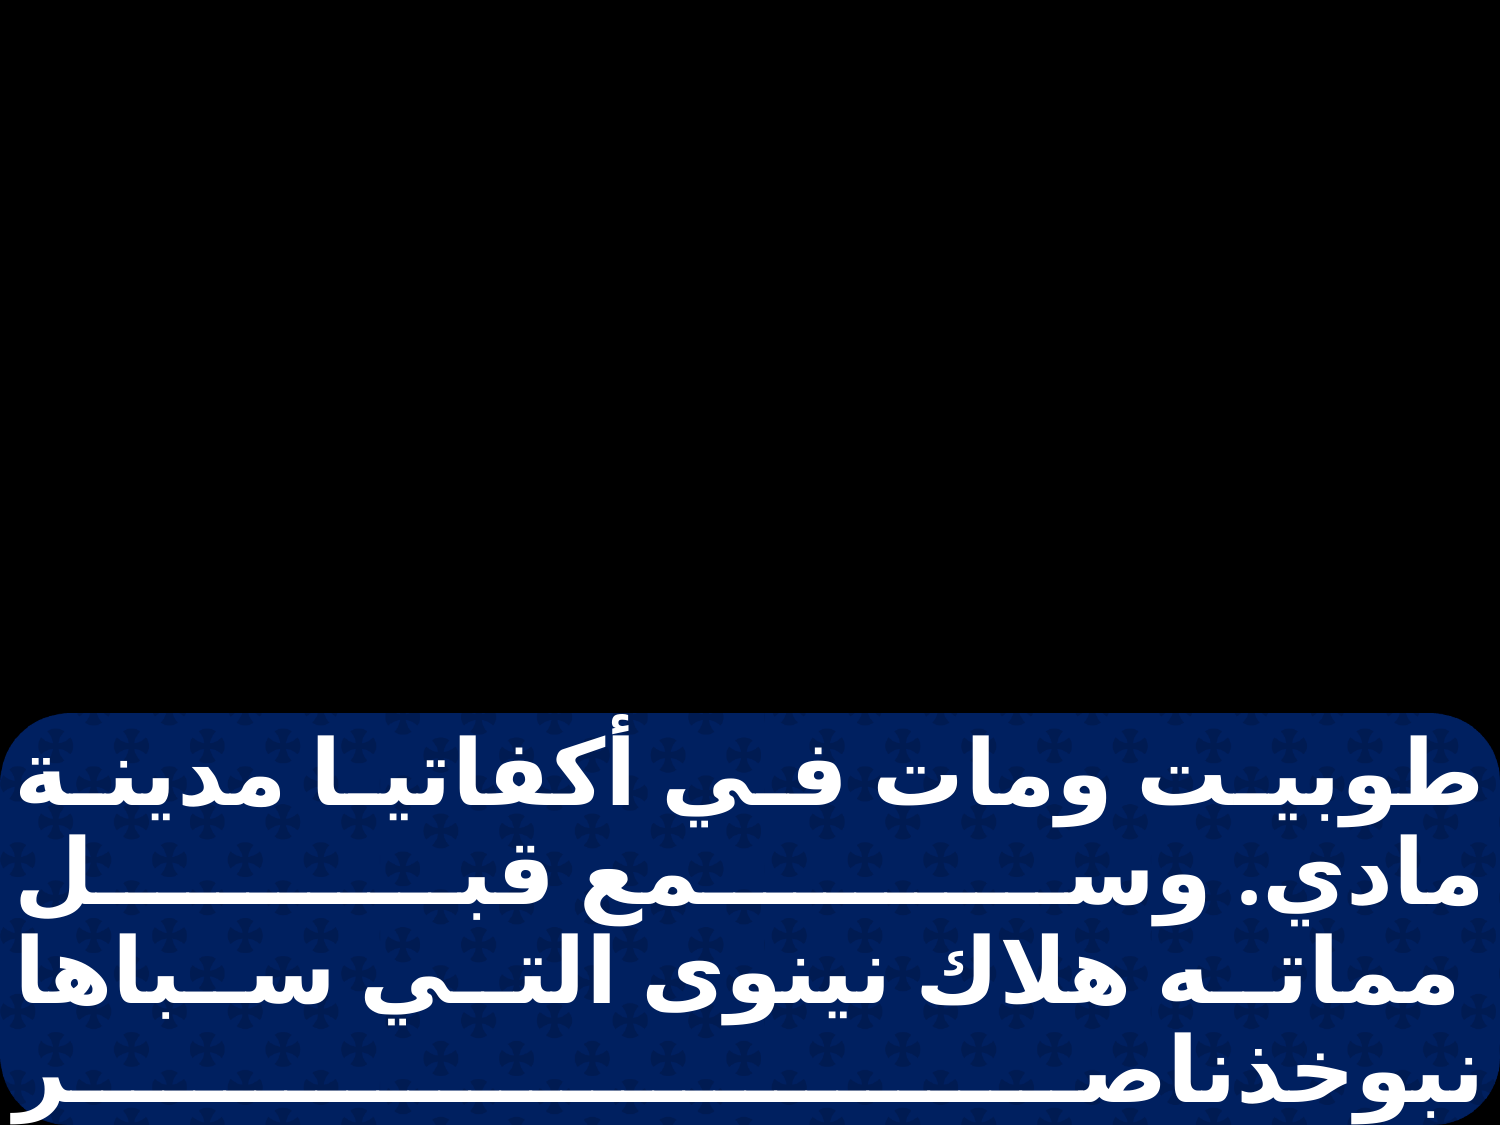

طوبيت ومات في أكفاتيا مدينة مادي. وسمع قبل
 مماته هلاك نينوى التي سباها نبوخذناصر